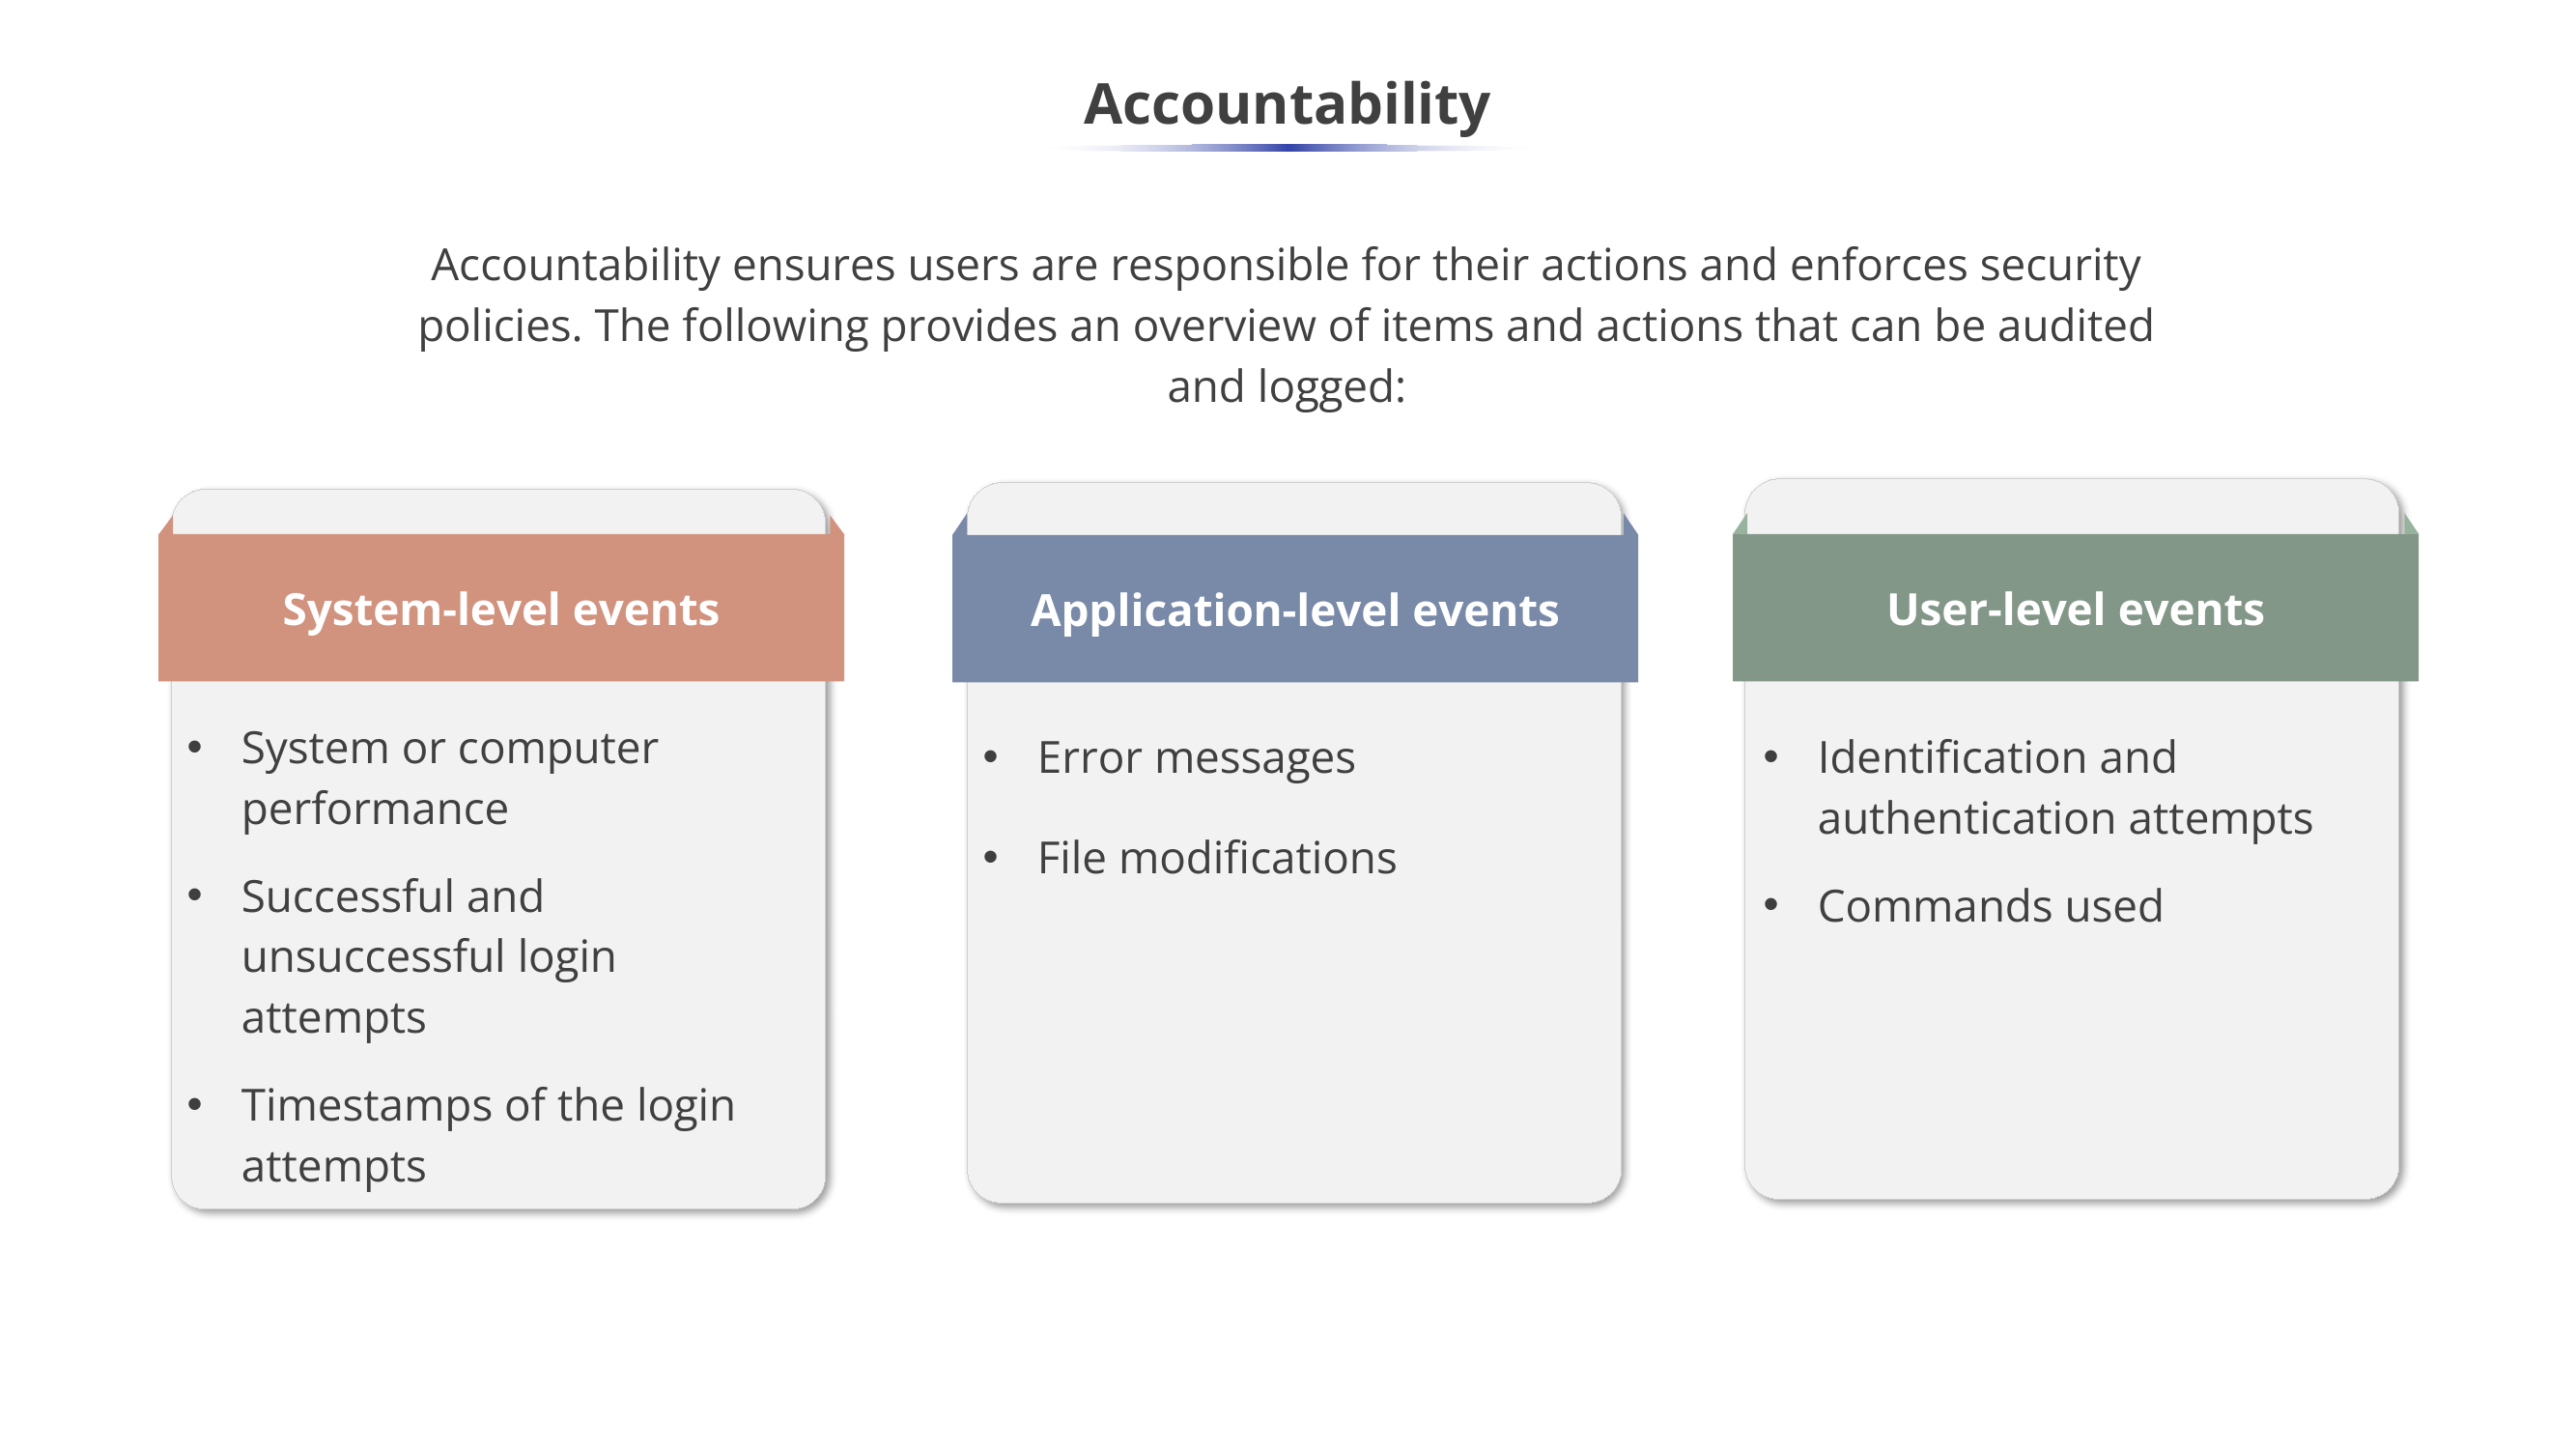

# Accountability

Accountability ensures users are responsible for their actions and enforces security policies. The following provides an overview of items and actions that can be audited and logged:

User-level events
Physical controls

Application-level events

System-level events
System or computer performance

Successful and unsuccessful login attempts

Timestamps of the login attempts
Identification and authentication attempts

Commands used
Error messages

File modifications